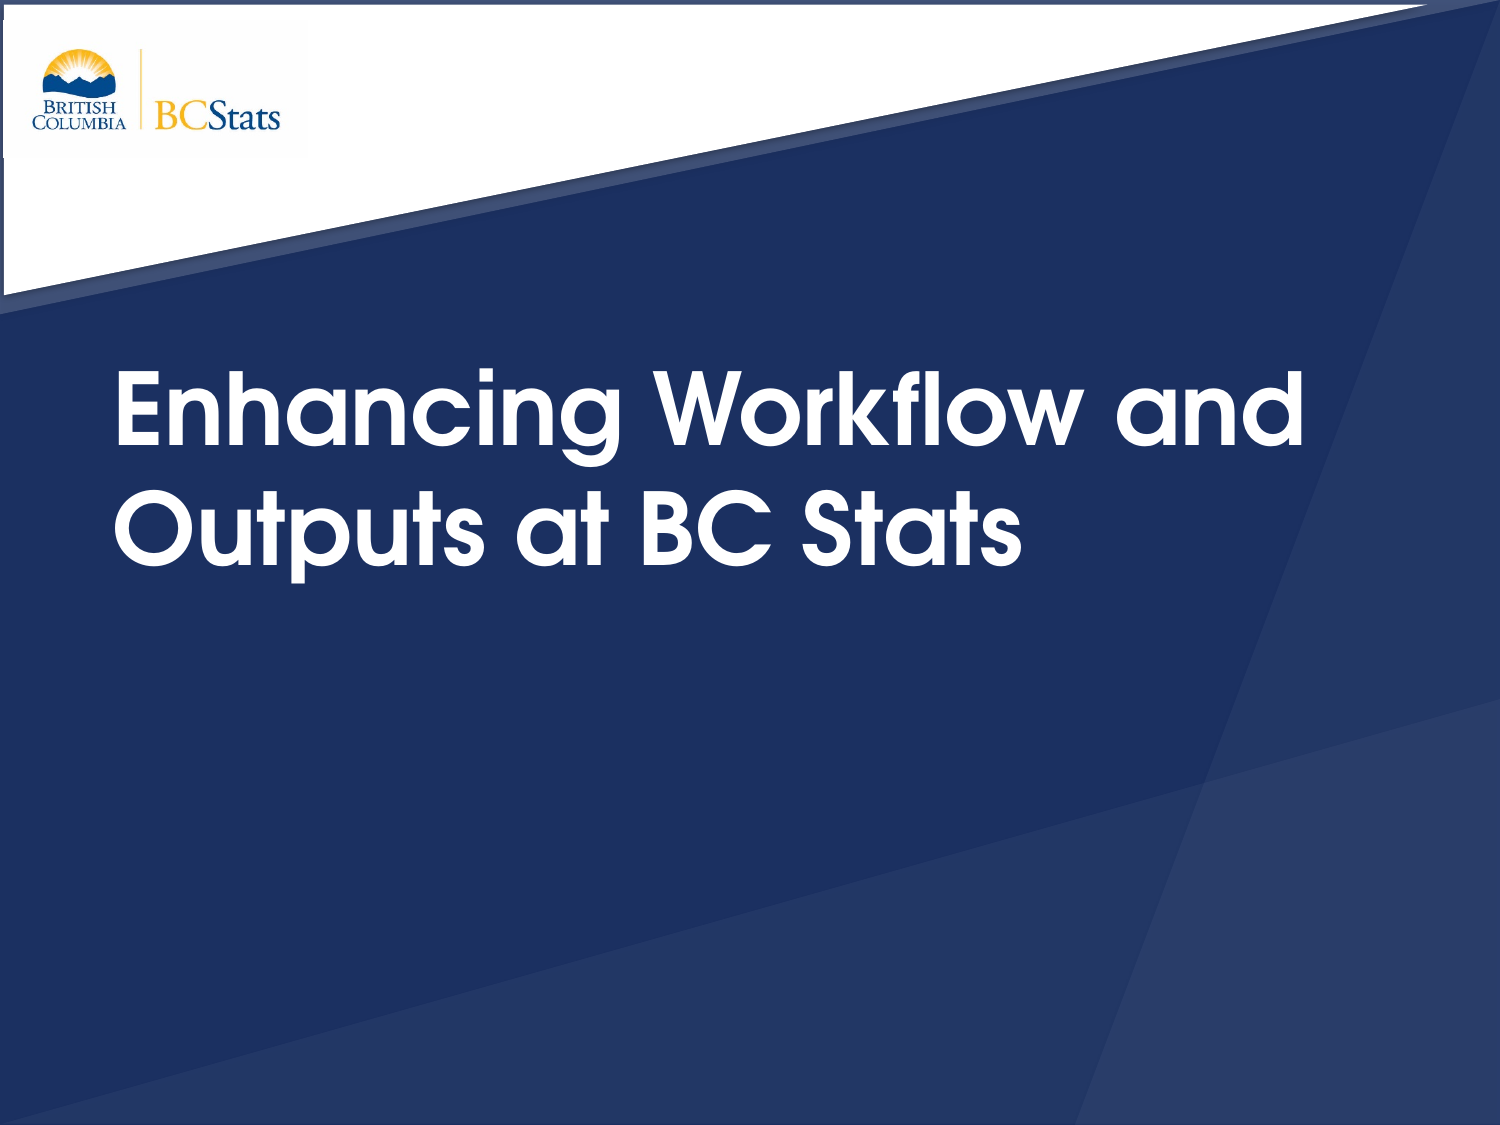

# Enhancing Workflow and Outputs at BC Stats